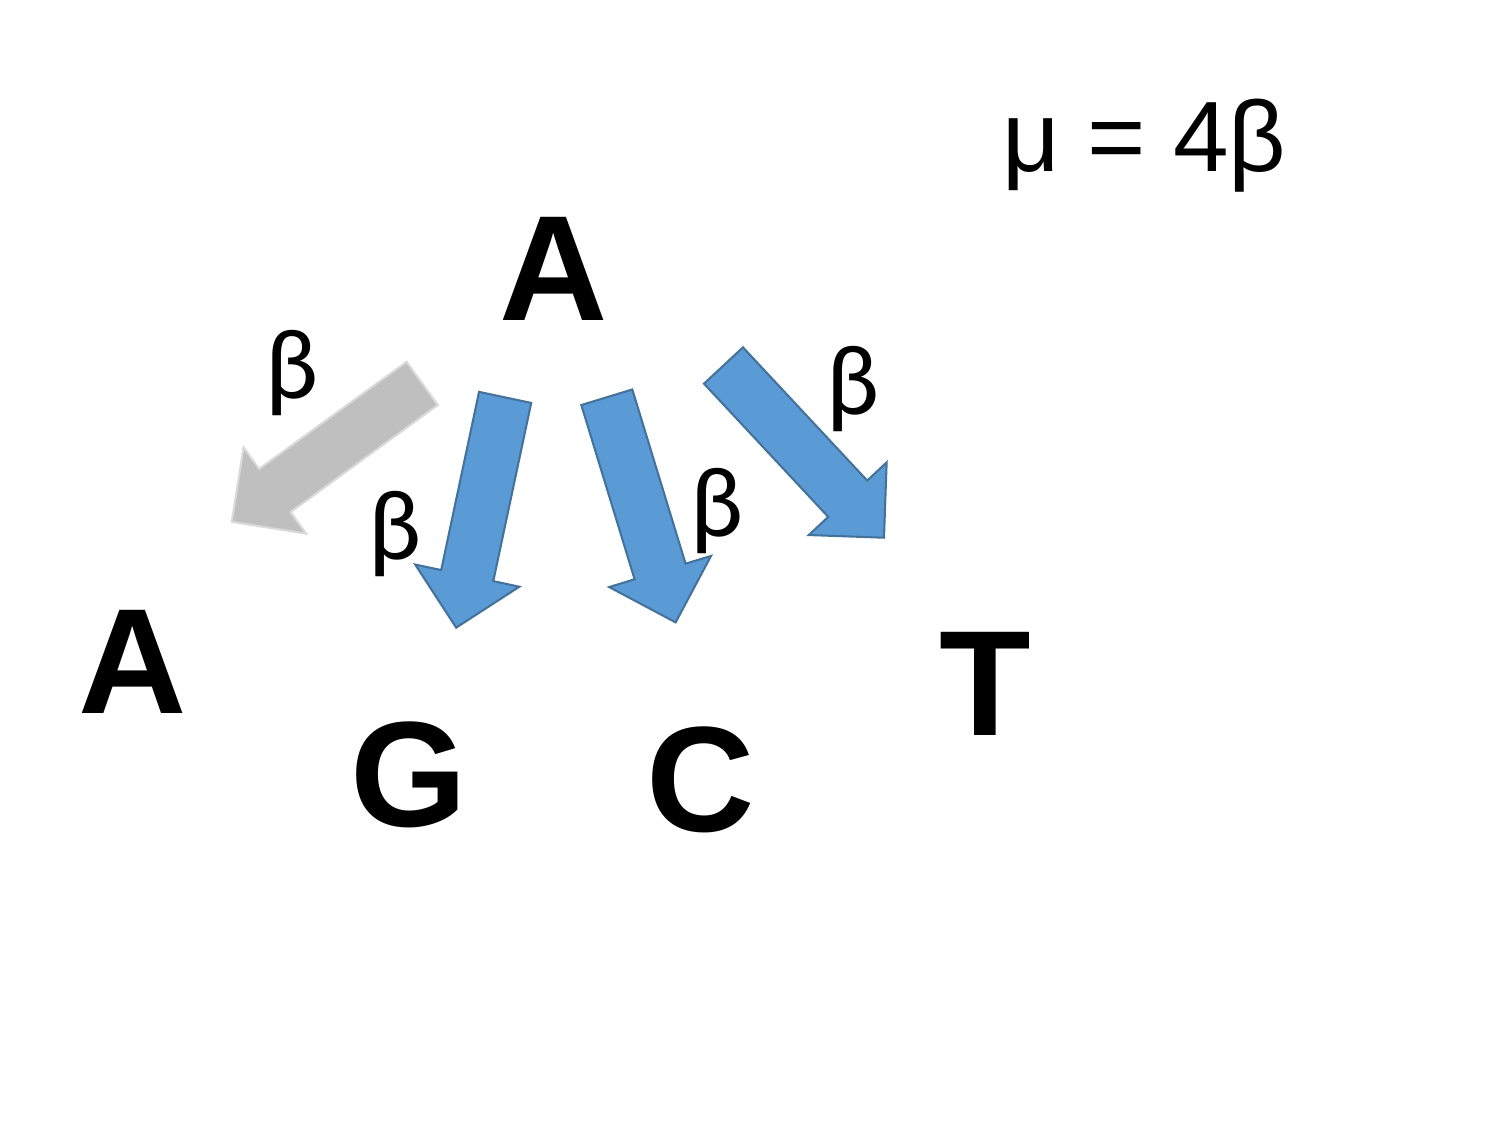

μ = 4β
A
β
β

β
β

A
T
G
C